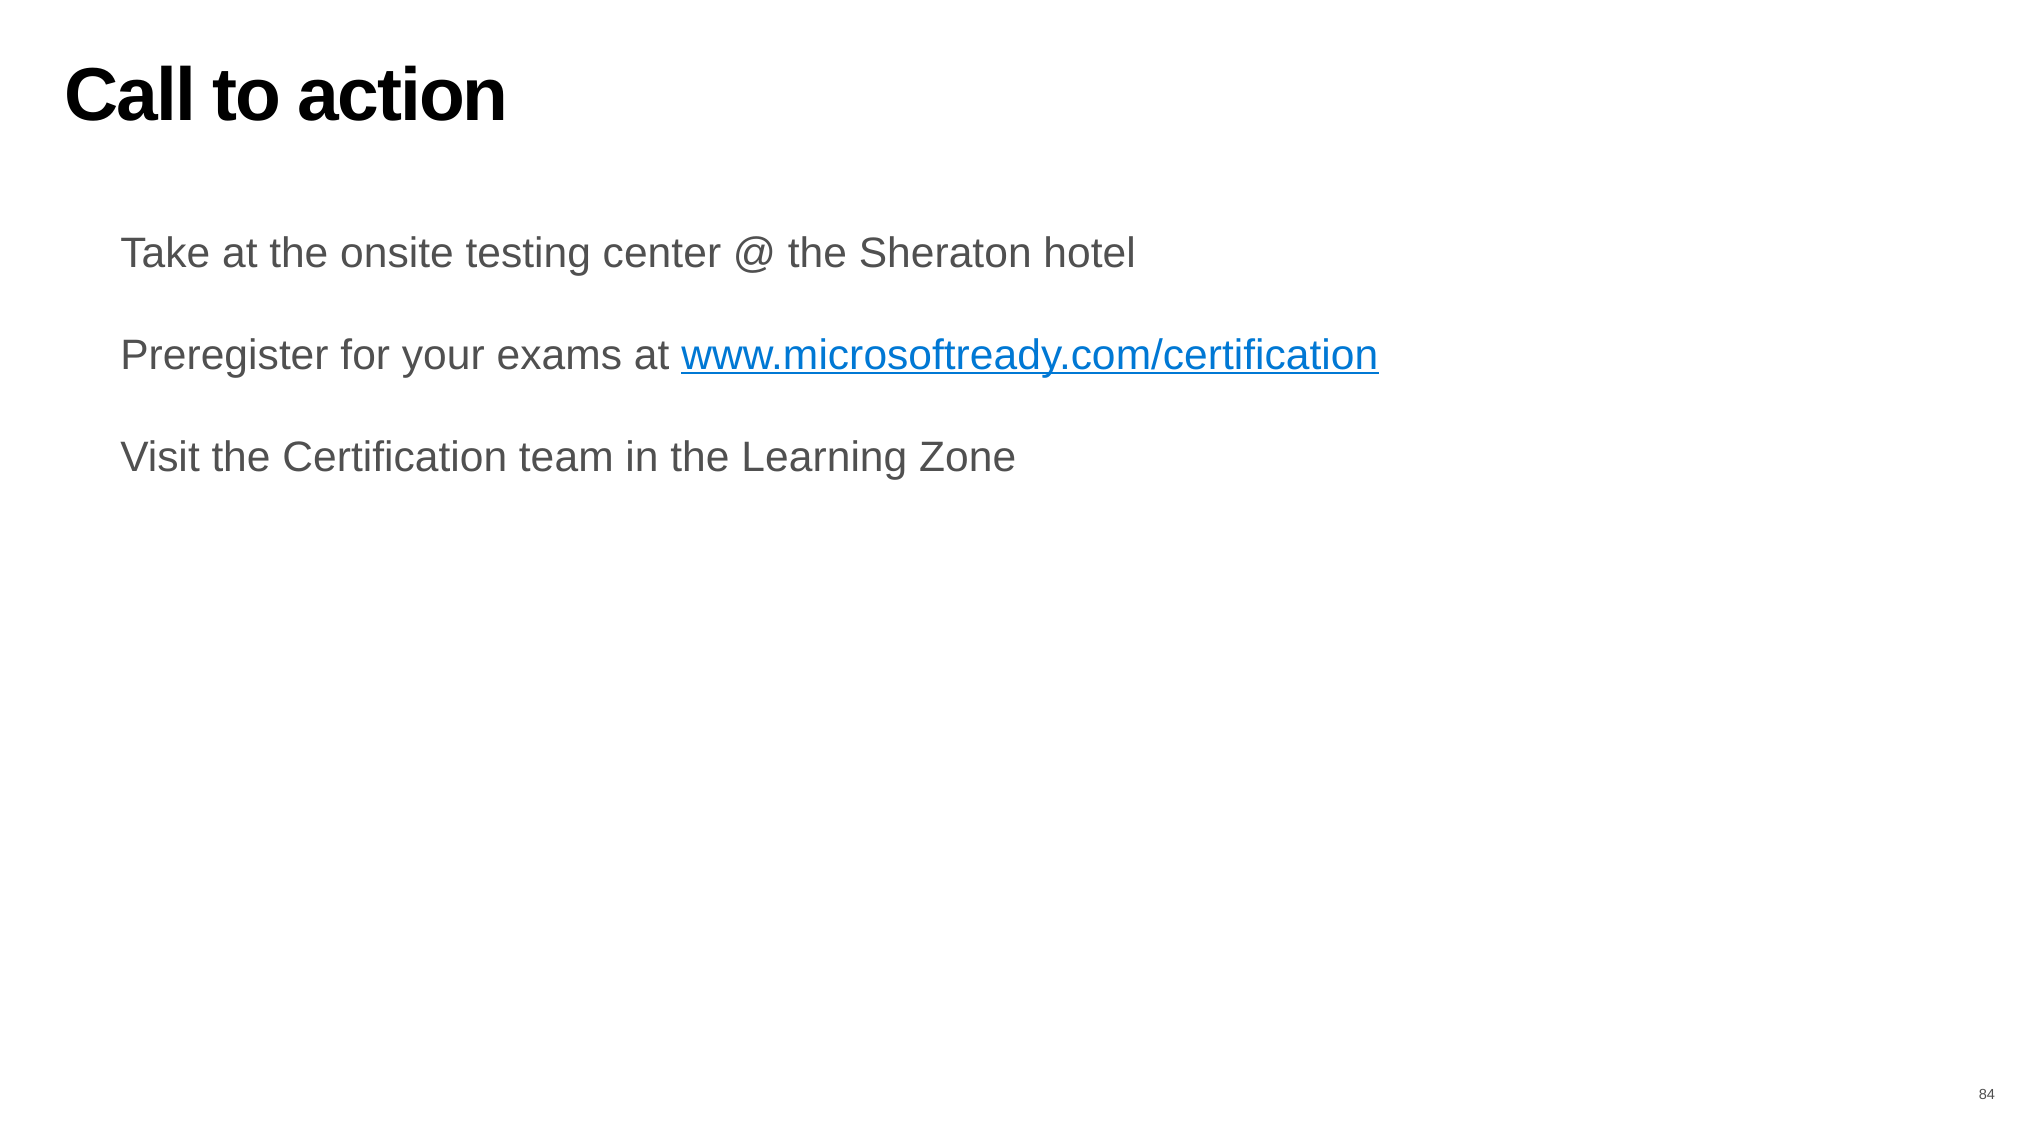

# Call to action
Take at the onsite testing center @ the Sheraton hotel

Preregister for your exams at www.microsoftready.com/certification

Visit the Certification team in the Learning Zone
84